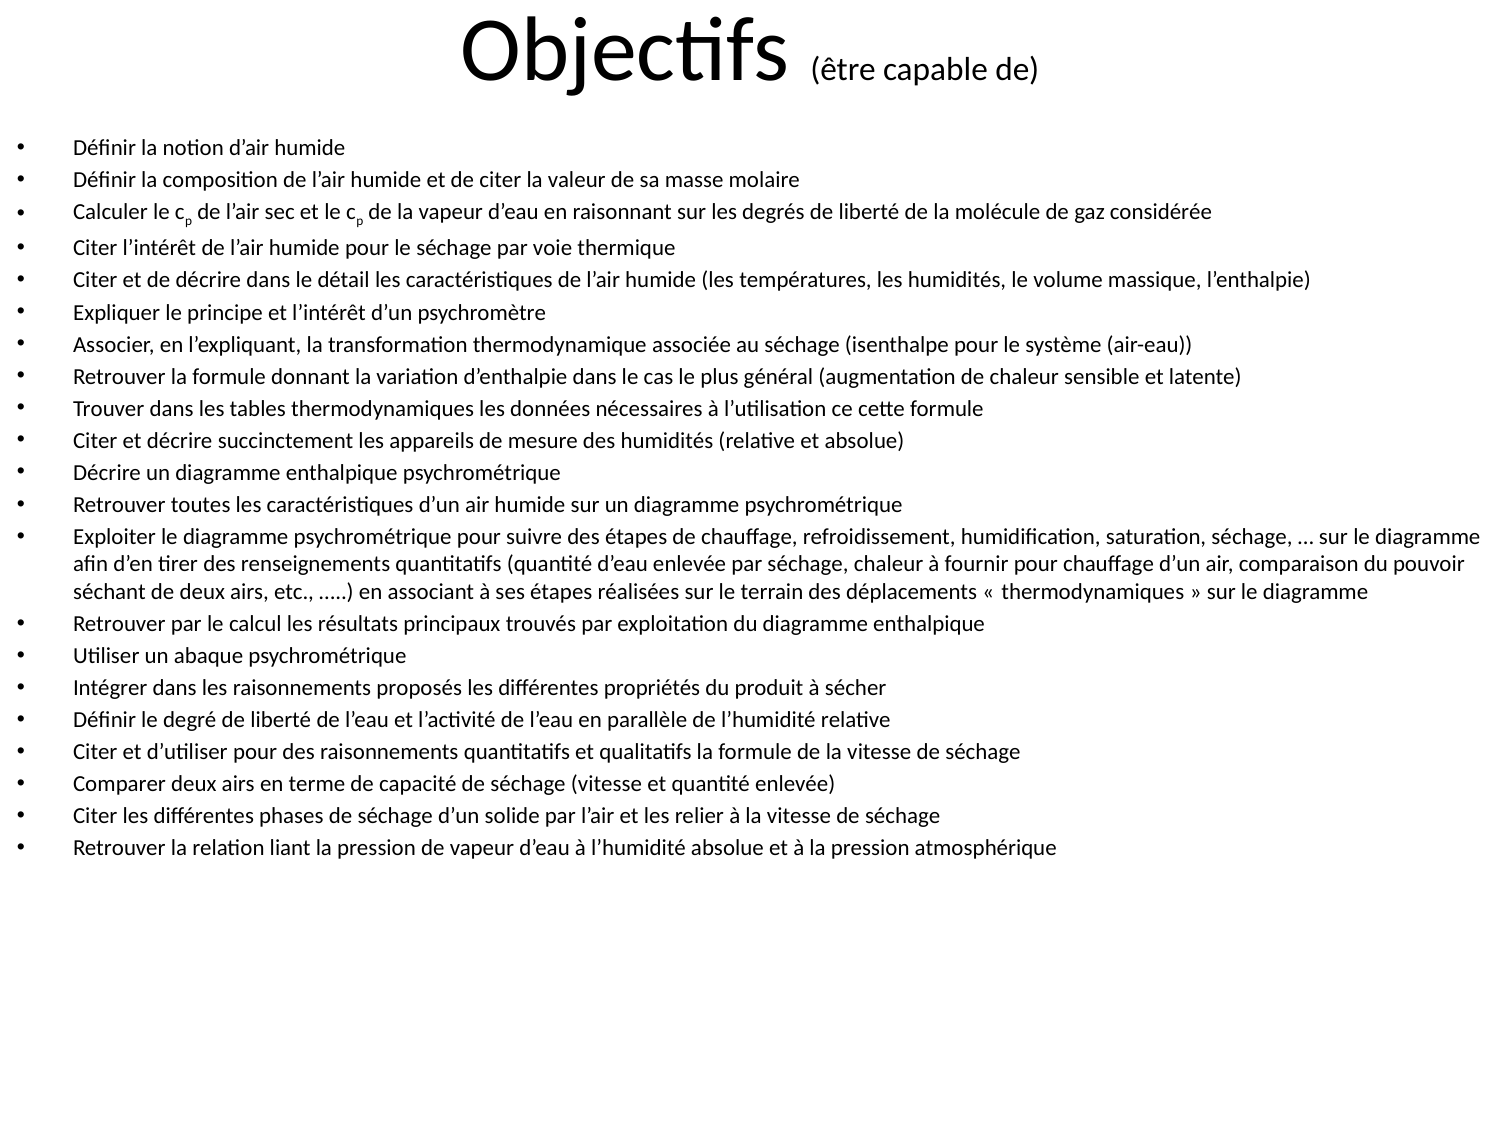

# Objectifs (être capable de)
Définir la notion d’air humide
Définir la composition de l’air humide et de citer la valeur de sa masse molaire
Calculer le cp de l’air sec et le cp de la vapeur d’eau en raisonnant sur les degrés de liberté de la molécule de gaz considérée
Citer l’intérêt de l’air humide pour le séchage par voie thermique
Citer et de décrire dans le détail les caractéristiques de l’air humide (les températures, les humidités, le volume massique, l’enthalpie)
Expliquer le principe et l’intérêt d’un psychromètre
Associer, en l’expliquant, la transformation thermodynamique associée au séchage (isenthalpe pour le système (air-eau))
Retrouver la formule donnant la variation d’enthalpie dans le cas le plus général (augmentation de chaleur sensible et latente)
Trouver dans les tables thermodynamiques les données nécessaires à l’utilisation ce cette formule
Citer et décrire succinctement les appareils de mesure des humidités (relative et absolue)
Décrire un diagramme enthalpique psychrométrique
Retrouver toutes les caractéristiques d’un air humide sur un diagramme psychrométrique
Exploiter le diagramme psychrométrique pour suivre des étapes de chauffage, refroidissement, humidification, saturation, séchage, … sur le diagramme afin d’en tirer des renseignements quantitatifs (quantité d’eau enlevée par séchage, chaleur à fournir pour chauffage d’un air, comparaison du pouvoir séchant de deux airs, etc., …..) en associant à ses étapes réalisées sur le terrain des déplacements « thermodynamiques » sur le diagramme
Retrouver par le calcul les résultats principaux trouvés par exploitation du diagramme enthalpique
Utiliser un abaque psychrométrique
Intégrer dans les raisonnements proposés les différentes propriétés du produit à sécher
Définir le degré de liberté de l’eau et l’activité de l’eau en parallèle de l’humidité relative
Citer et d’utiliser pour des raisonnements quantitatifs et qualitatifs la formule de la vitesse de séchage
Comparer deux airs en terme de capacité de séchage (vitesse et quantité enlevée)
Citer les différentes phases de séchage d’un solide par l’air et les relier à la vitesse de séchage
Retrouver la relation liant la pression de vapeur d’eau à l’humidité absolue et à la pression atmosphérique